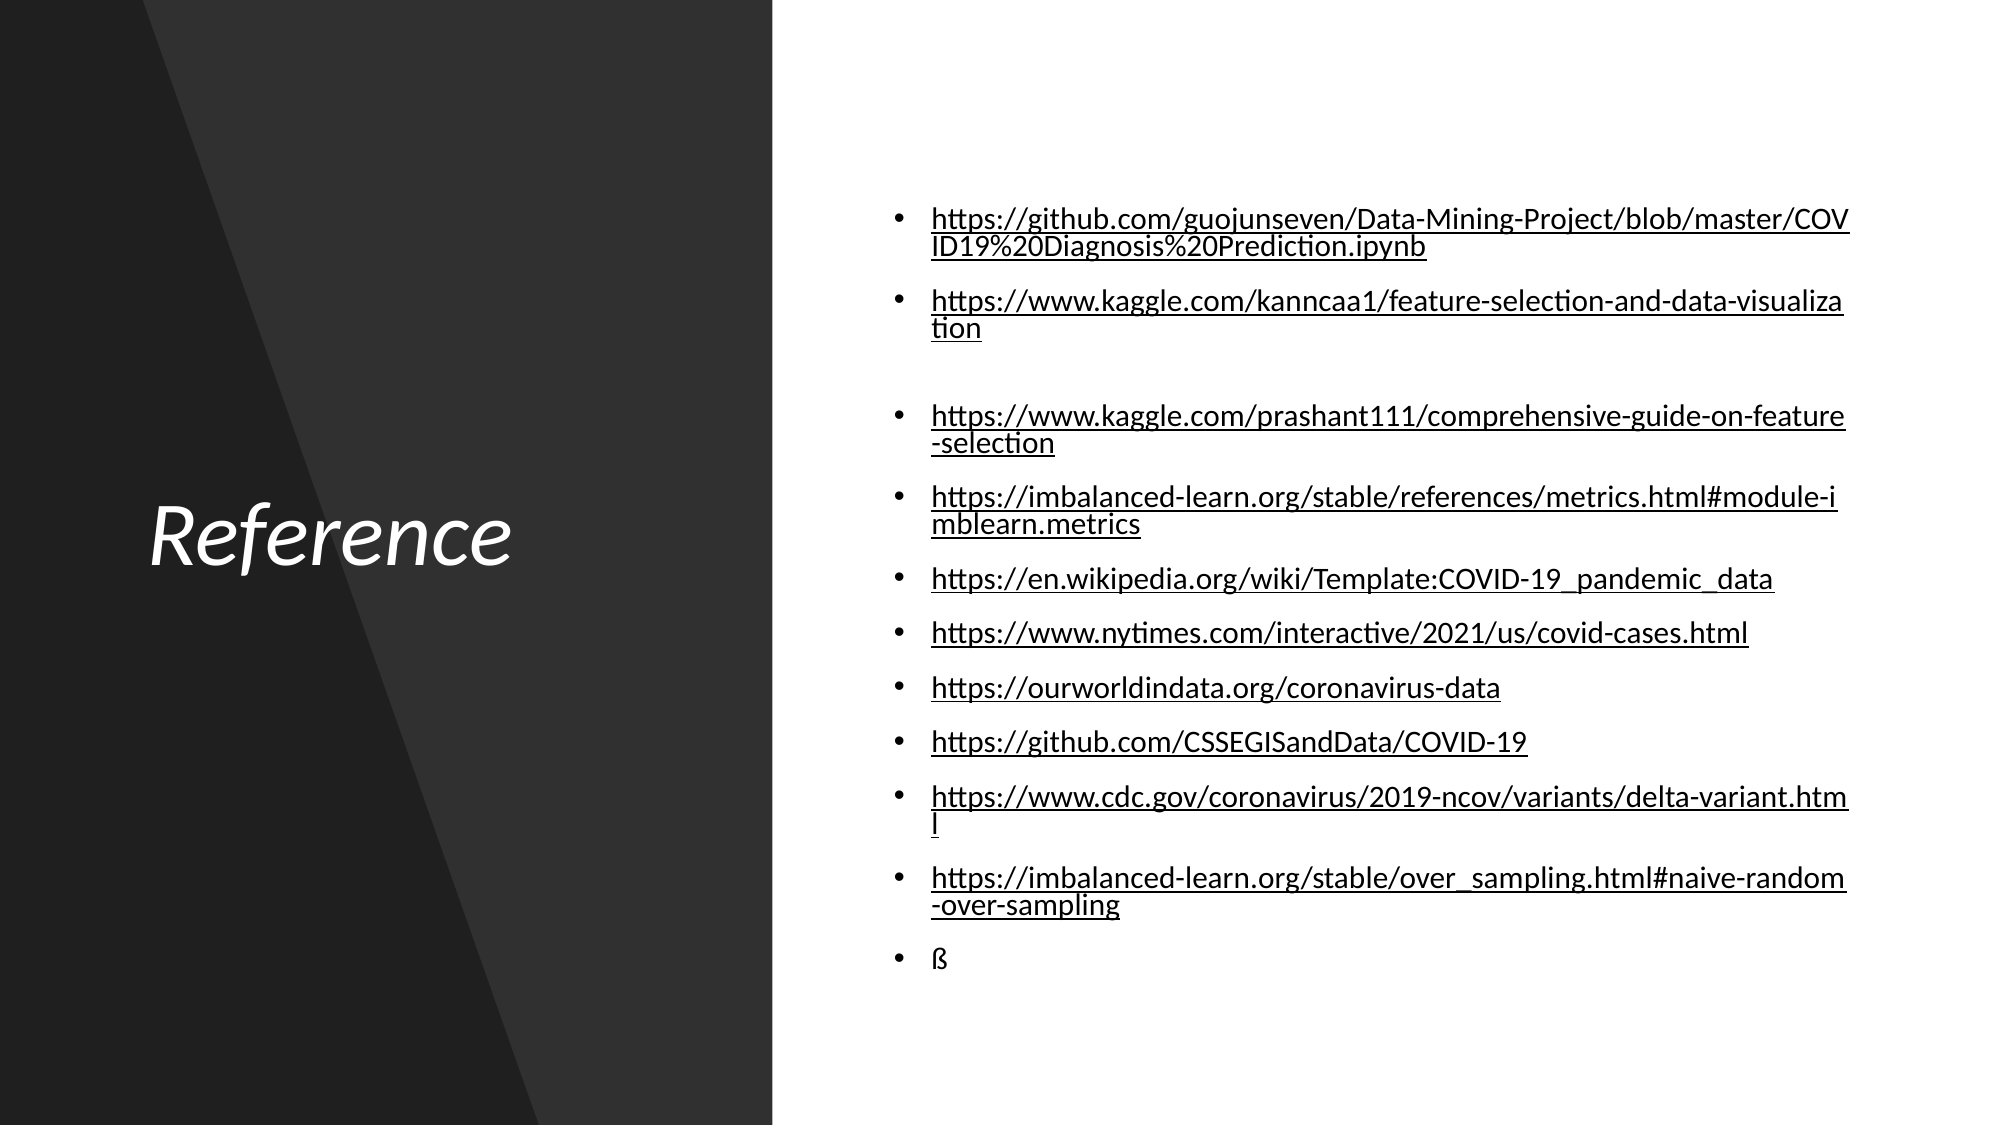

# Reference
https://github.com/guojunseven/Data-Mining-Project/blob/master/COVID19%20Diagnosis%20Prediction.ipynb
https://www.kaggle.com/kanncaa1/feature-selection-and-data-visualization
https://www.kaggle.com/prashant111/comprehensive-guide-on-feature-selection
https://imbalanced-learn.org/stable/references/metrics.html#module-imblearn.metrics
https://en.wikipedia.org/wiki/Template:COVID-19_pandemic_data
https://www.nytimes.com/interactive/2021/us/covid-cases.html
https://ourworldindata.org/coronavirus-data
https://github.com/CSSEGISandData/COVID-19
https://www.cdc.gov/coronavirus/2019-ncov/variants/delta-variant.html
https://imbalanced-learn.org/stable/over_sampling.html#naive-random-over-sampling
ß